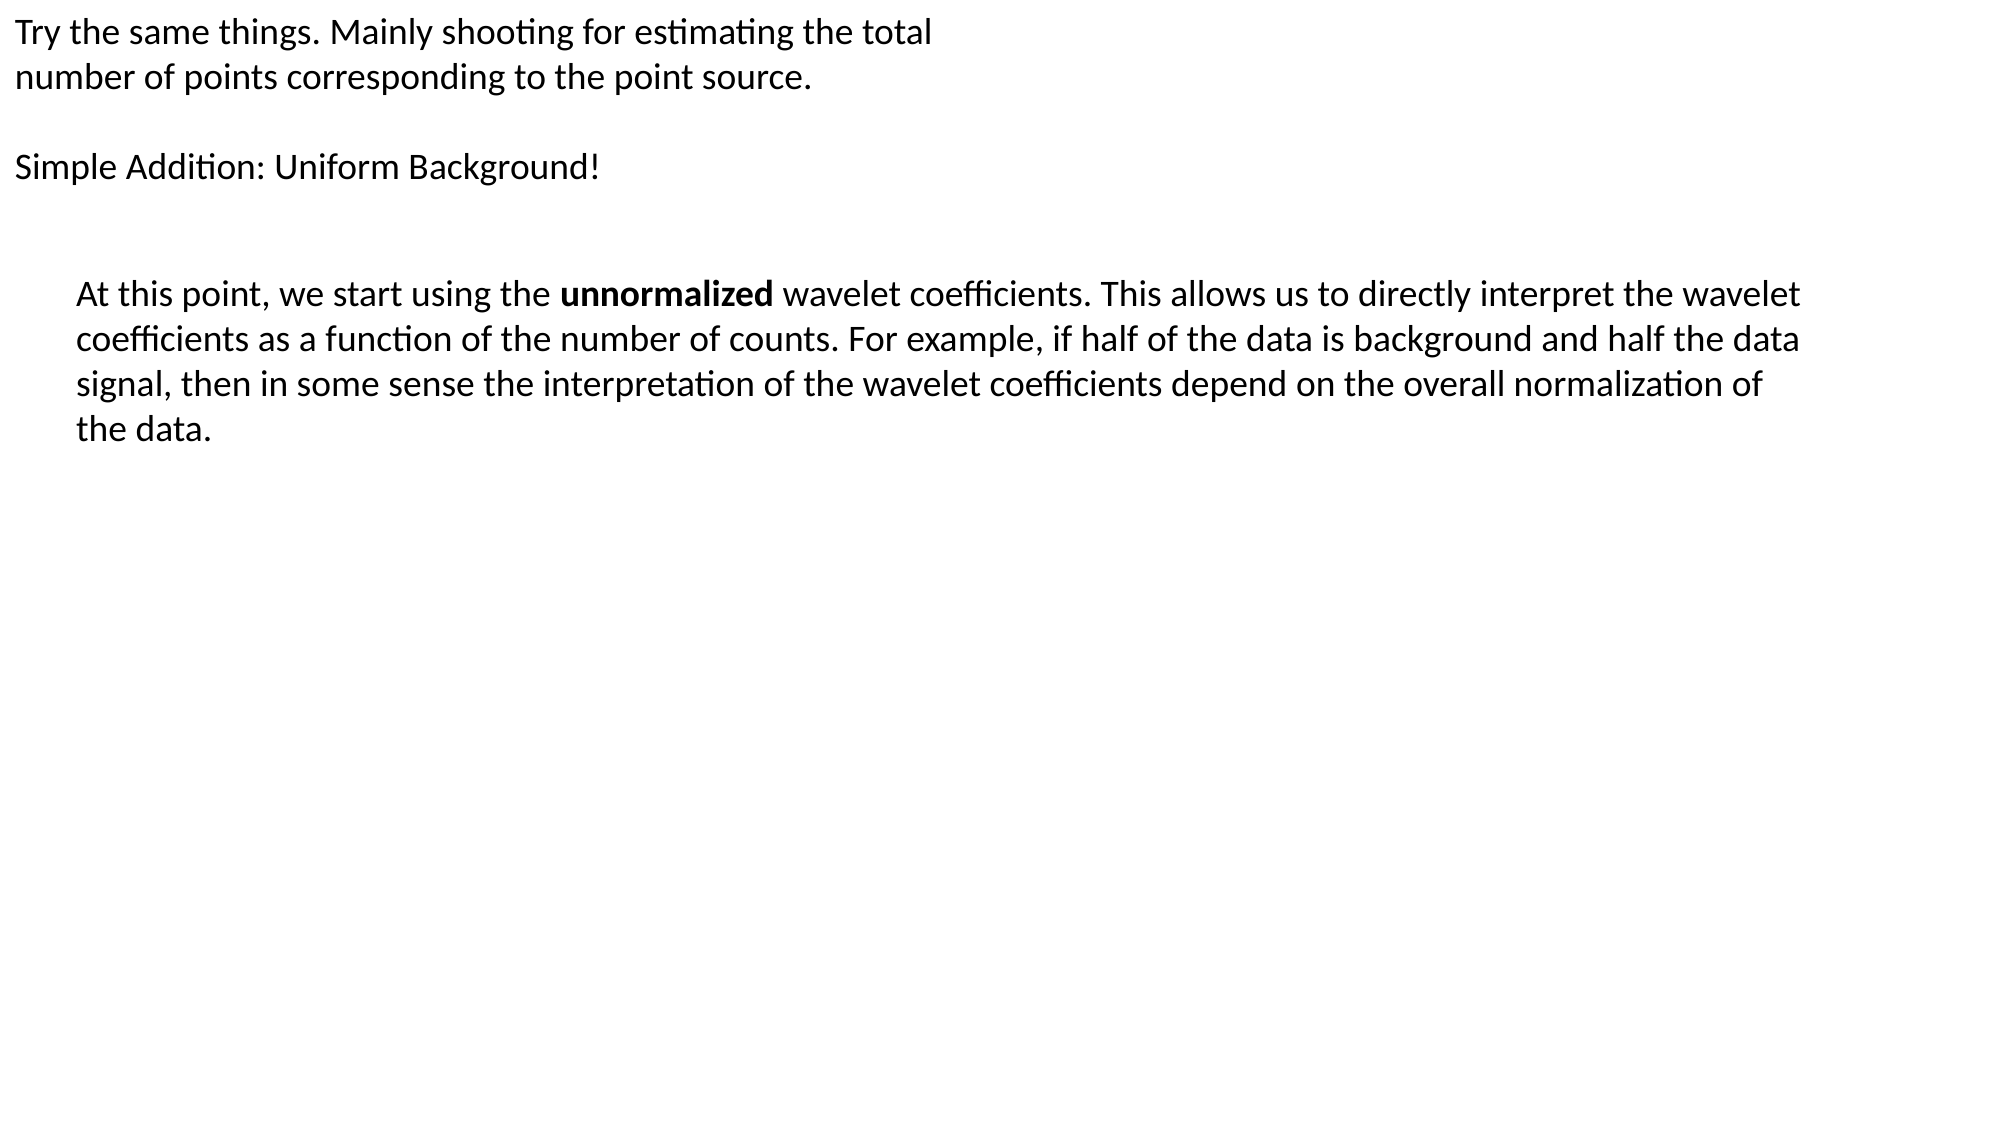

Try the same things. Mainly shooting for estimating the total number of points corresponding to the point source.

Simple Addition: Uniform Background!
At this point, we start using the unnormalized wavelet coefficients. This allows us to directly interpret the wavelet coefficients as a function of the number of counts. For example, if half of the data is background and half the data signal, then in some sense the interpretation of the wavelet coefficients depend on the overall normalization of the data.